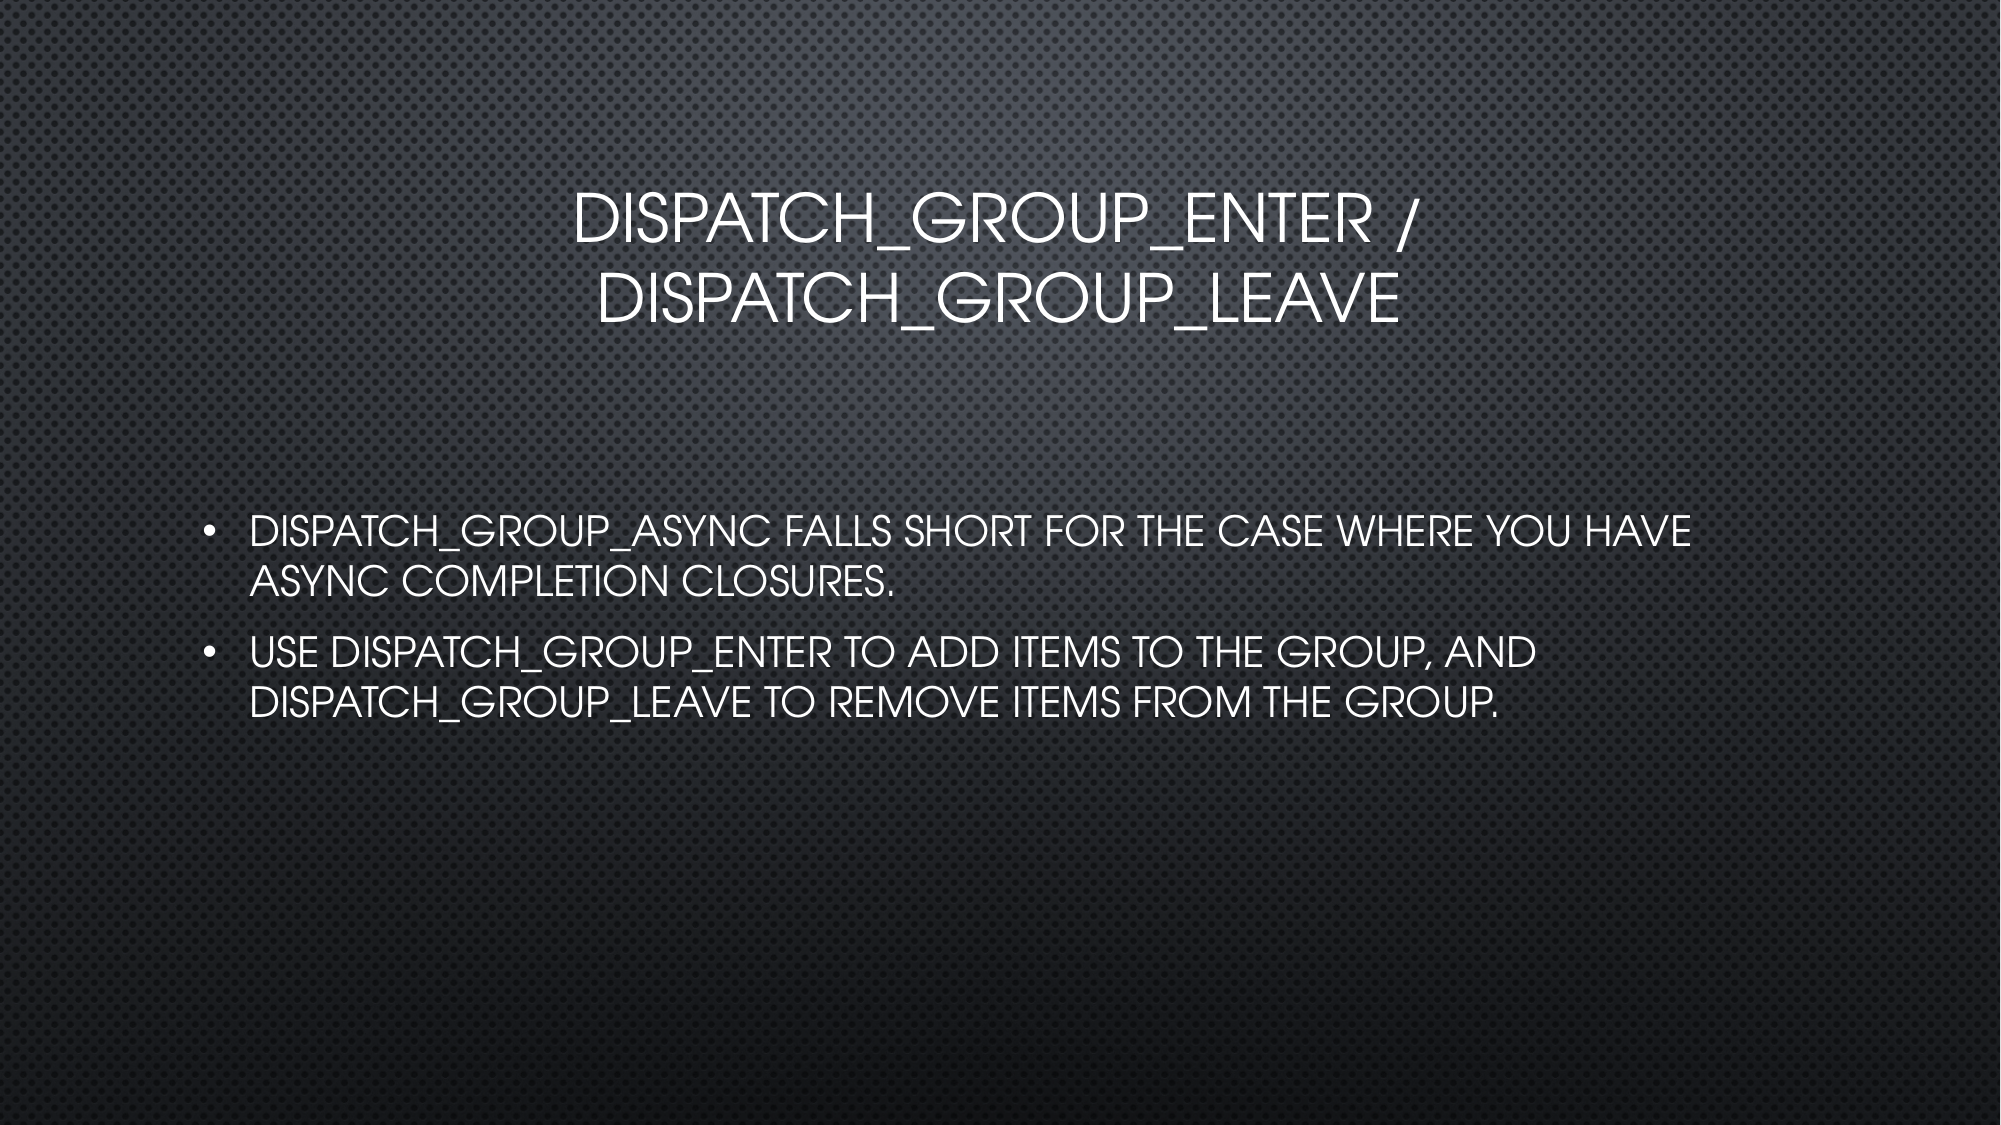

# Dispatch_group_enter / dispatch_group_leave
Dispatch_group_async falls short for the case where you have async completion closures.
use dispatch_group_enter to add items to the group, and dispatch_group_leave to remove items from the group.